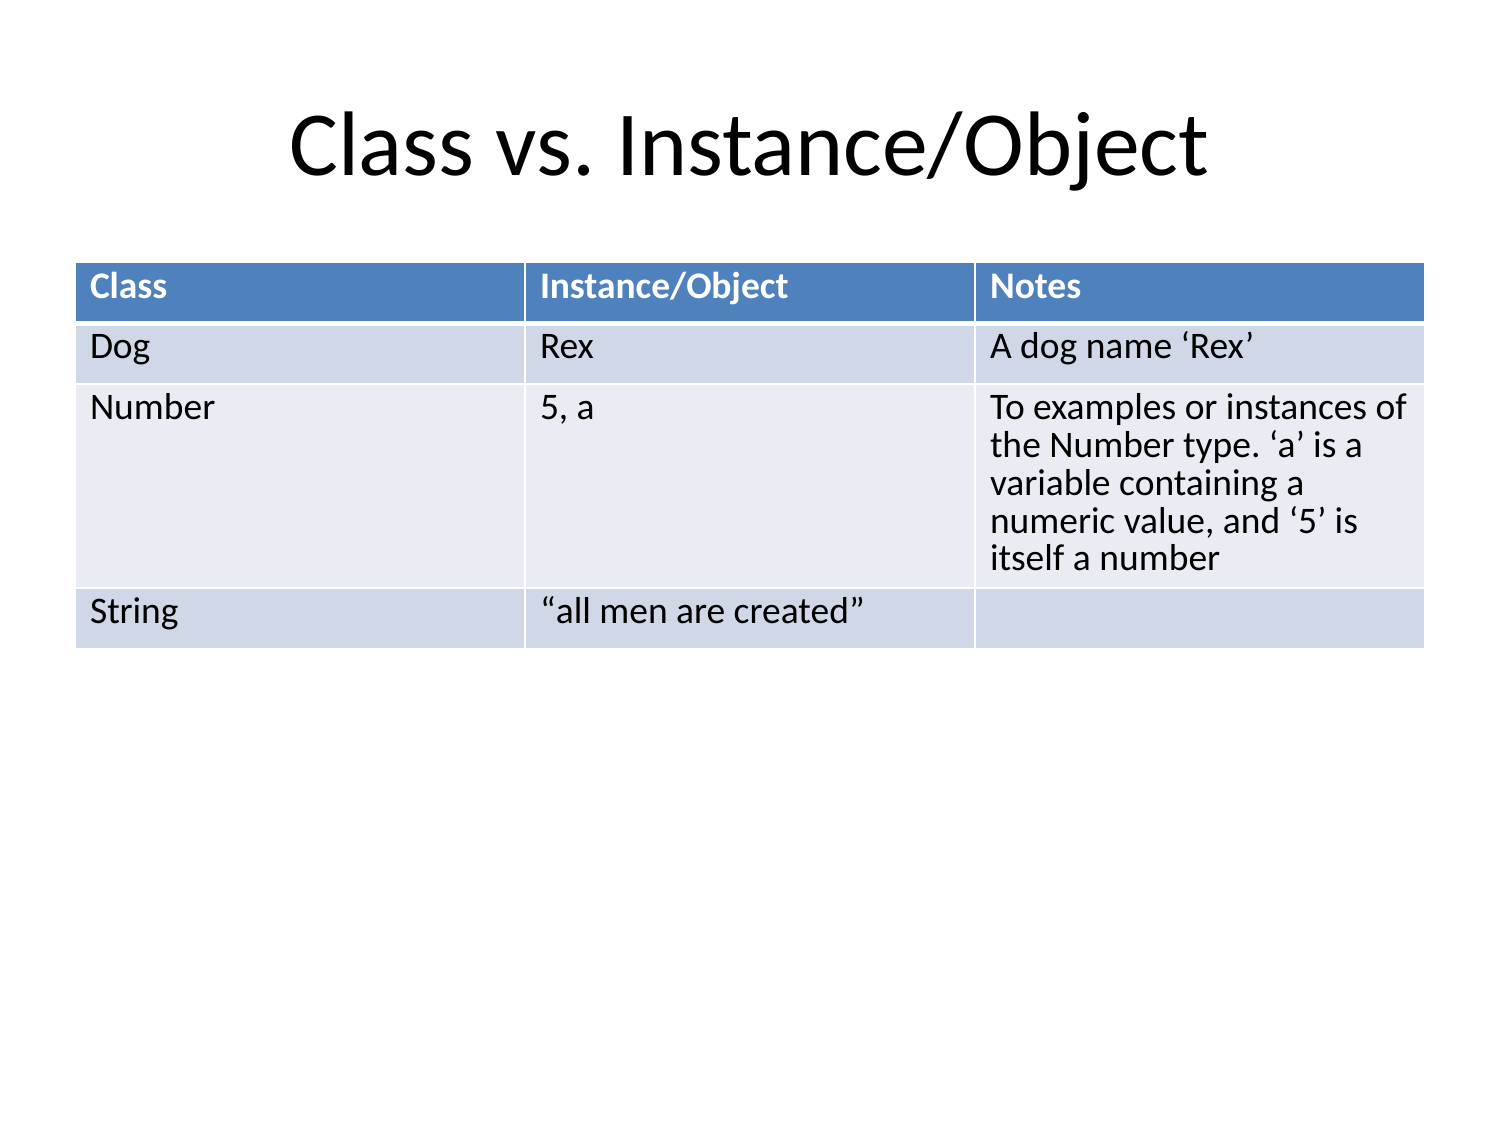

# Class vs. Instance/Object
| Class | Instance/Object | Notes |
| --- | --- | --- |
| Dog | Rex | A dog name ‘Rex’ |
| Number | 5, a | To examples or instances of the Number type. ‘a’ is a variable containing a numeric value, and ‘5’ is itself a number |
| String | “all men are created” |  |